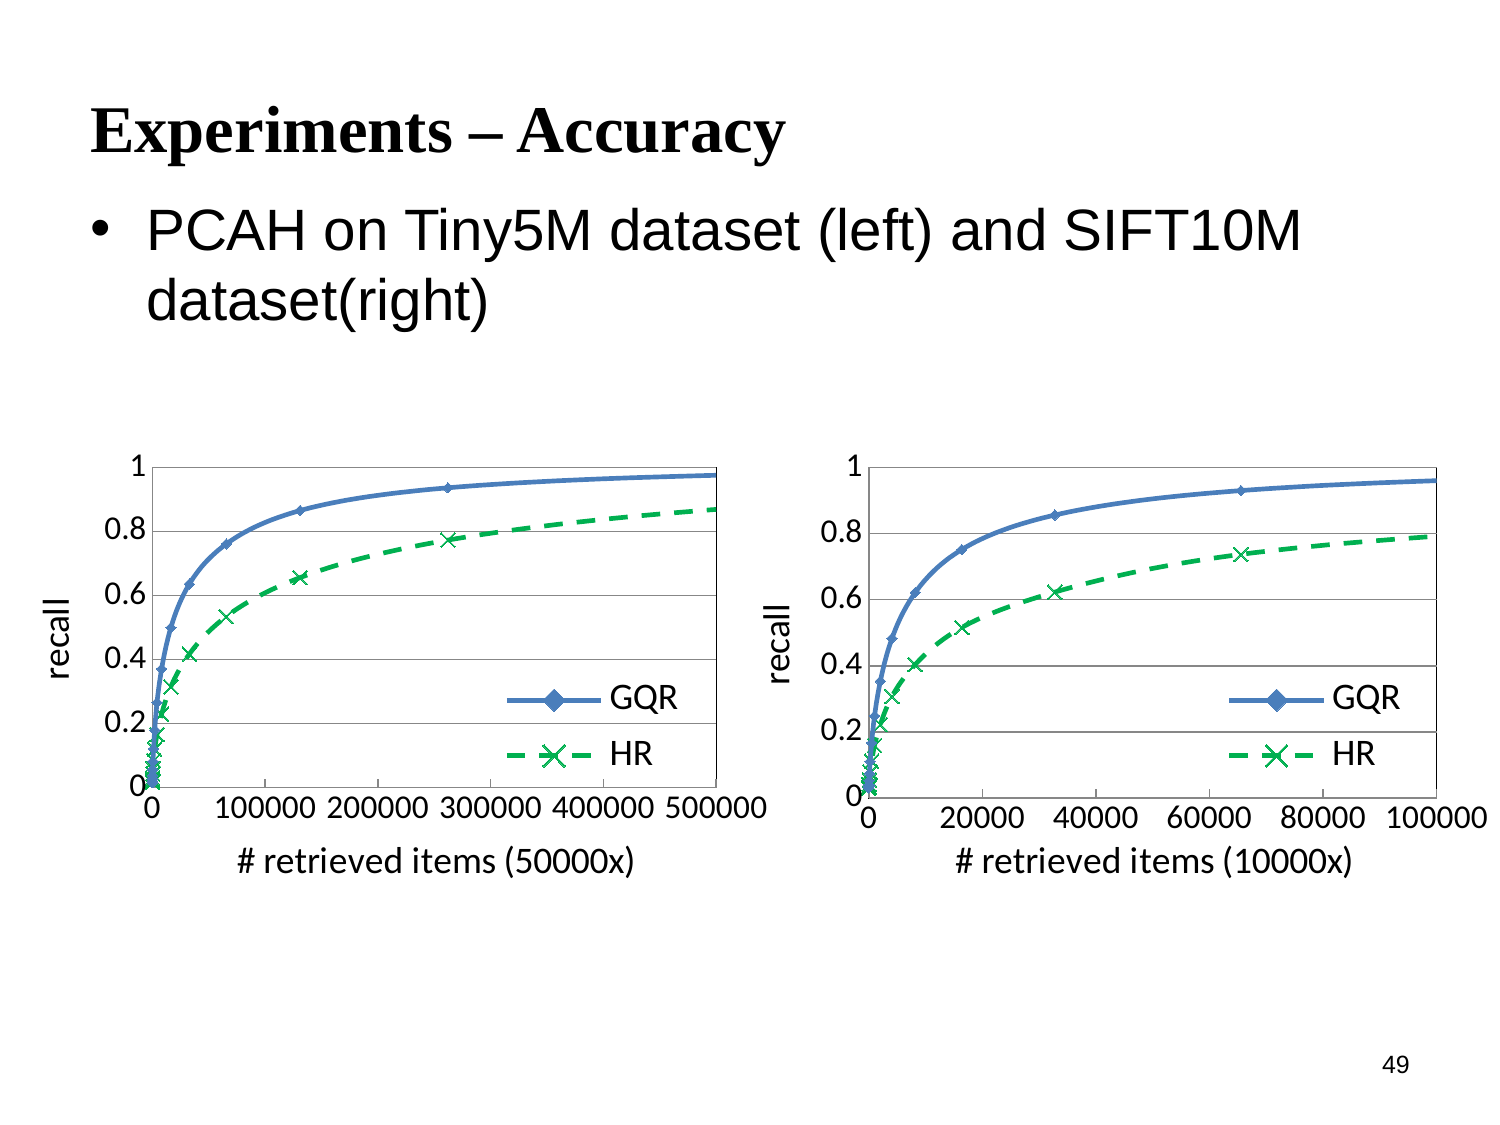

# Experiments – Accuracy
PCAH on Tiny5M dataset (left) and SIFT10M dataset(right)

### Chart

| Category |  |  |
|---|---|---|

### Chart

| Category |  |  |
|---|---|---|
49